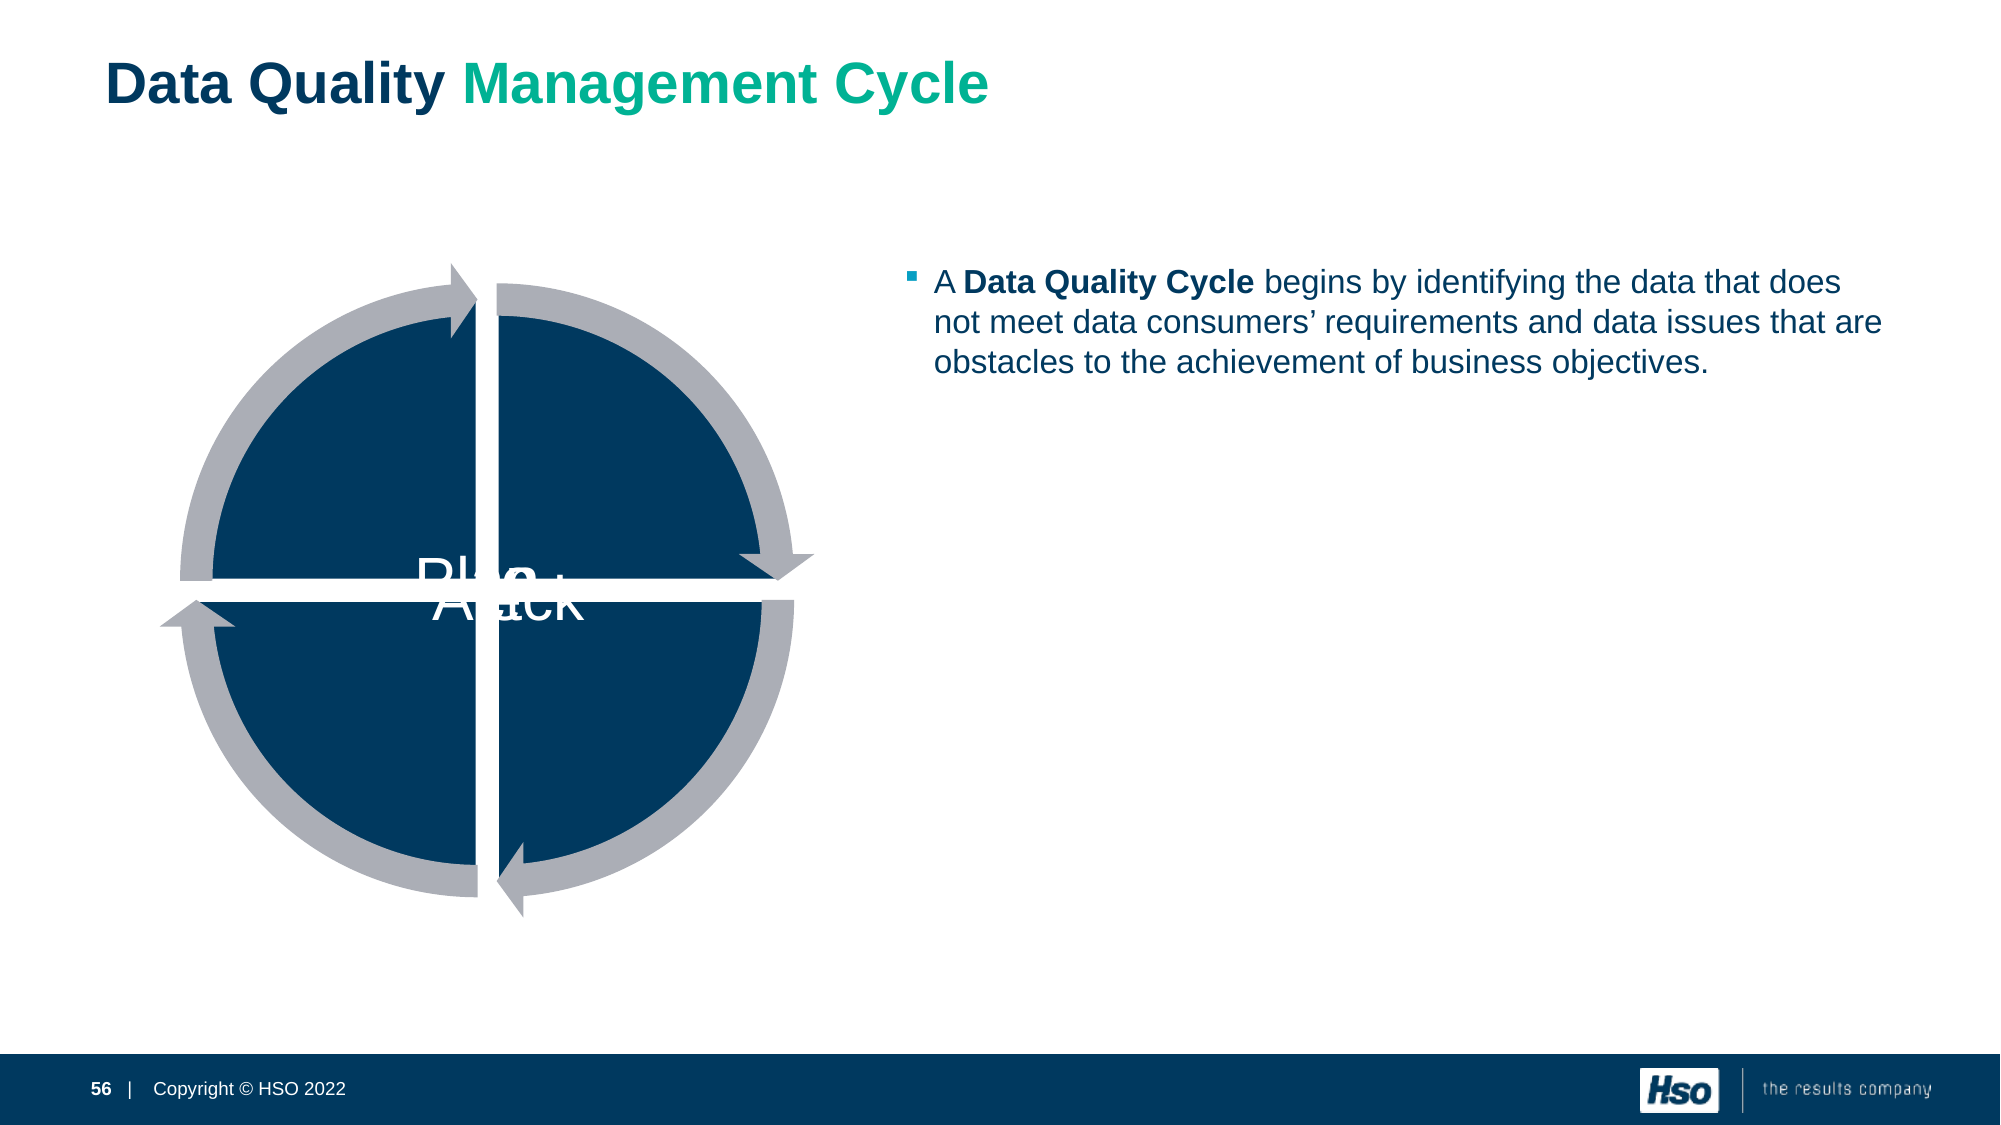

# Data Quality Management Cycle
A Data Quality Cycle begins by identifying the data that does not meet data consumers’ requirements and data issues that are obstacles to the achievement of business objectives.
Do
Check
Act
Plan